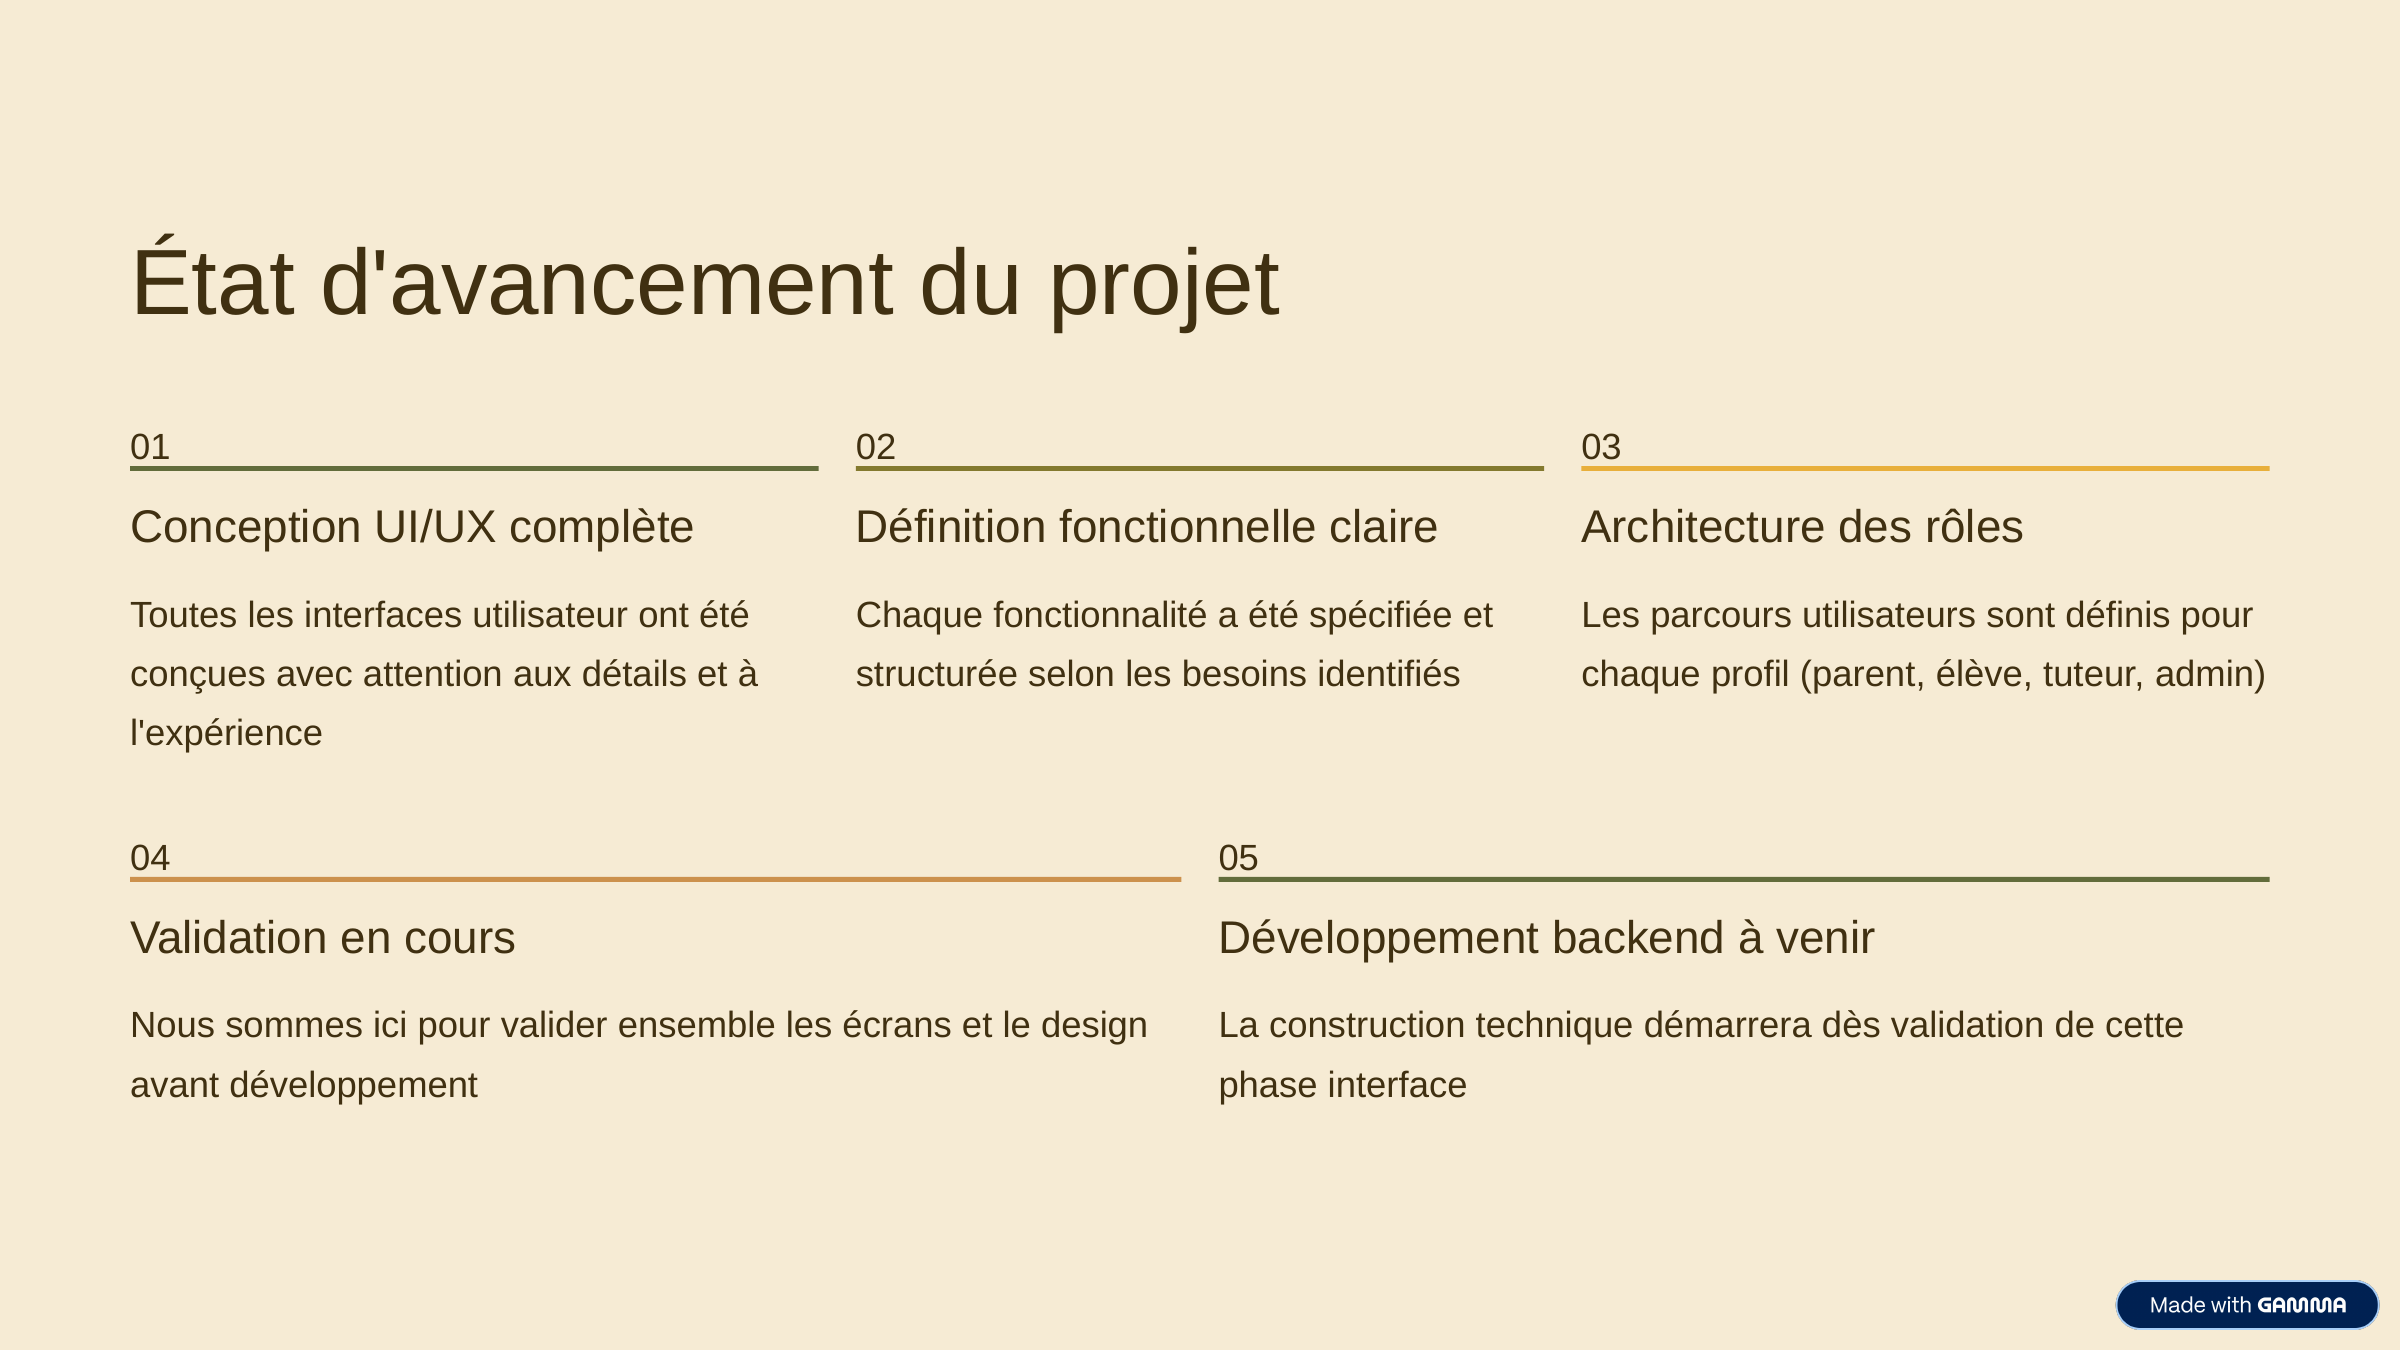

État d'avancement du projet
01
02
03

Conception UI/UX complète
Définition fonctionnelle claire
Architecture des rôles
Toutes les interfaces utilisateur ont été conçues avec attention aux détails et à l'expérience
Chaque fonctionnalité a été spécifiée et structurée selon les besoins identifiés
Les parcours utilisateurs sont définis pour chaque profil (parent, élève, tuteur, admin)
04
05

Validation en cours
Développement backend à venir
Nous sommes ici pour valider ensemble les écrans et le design avant développement
La construction technique démarrera dès validation de cette phase interface